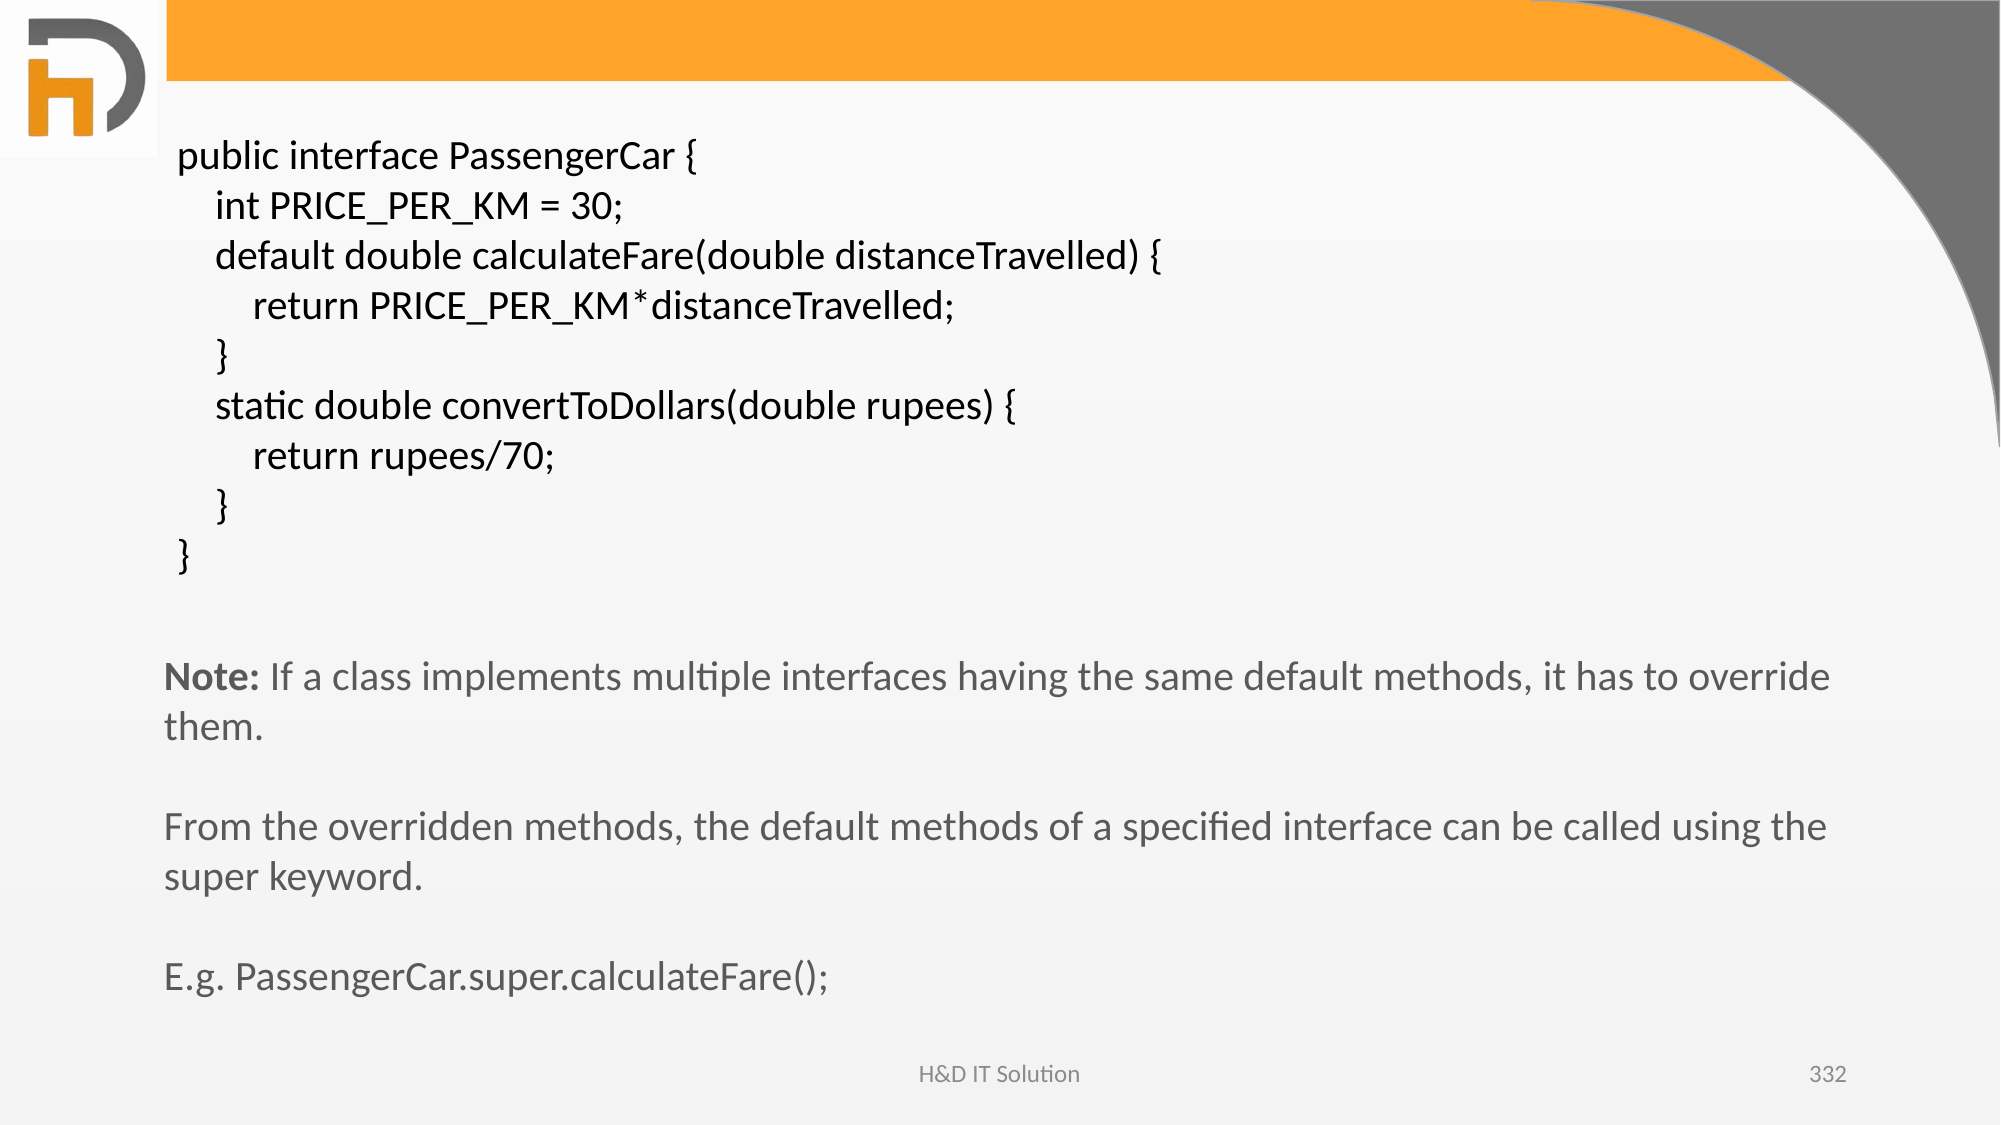

public interface PassengerCar {
    int PRICE_PER_KM = 30;
    default double calculateFare(double distanceTravelled) {
        return PRICE_PER_KM*distanceTravelled;
    }
    static double convertToDollars(double rupees) {
        return rupees/70;
    }
}
Note: If a class implements multiple interfaces having the same default methods, it has to override them.
From the overridden methods, the default methods of a specified interface can be called using the super keyword.
E.g. PassengerCar.super.calculateFare();
H&D IT Solution
332